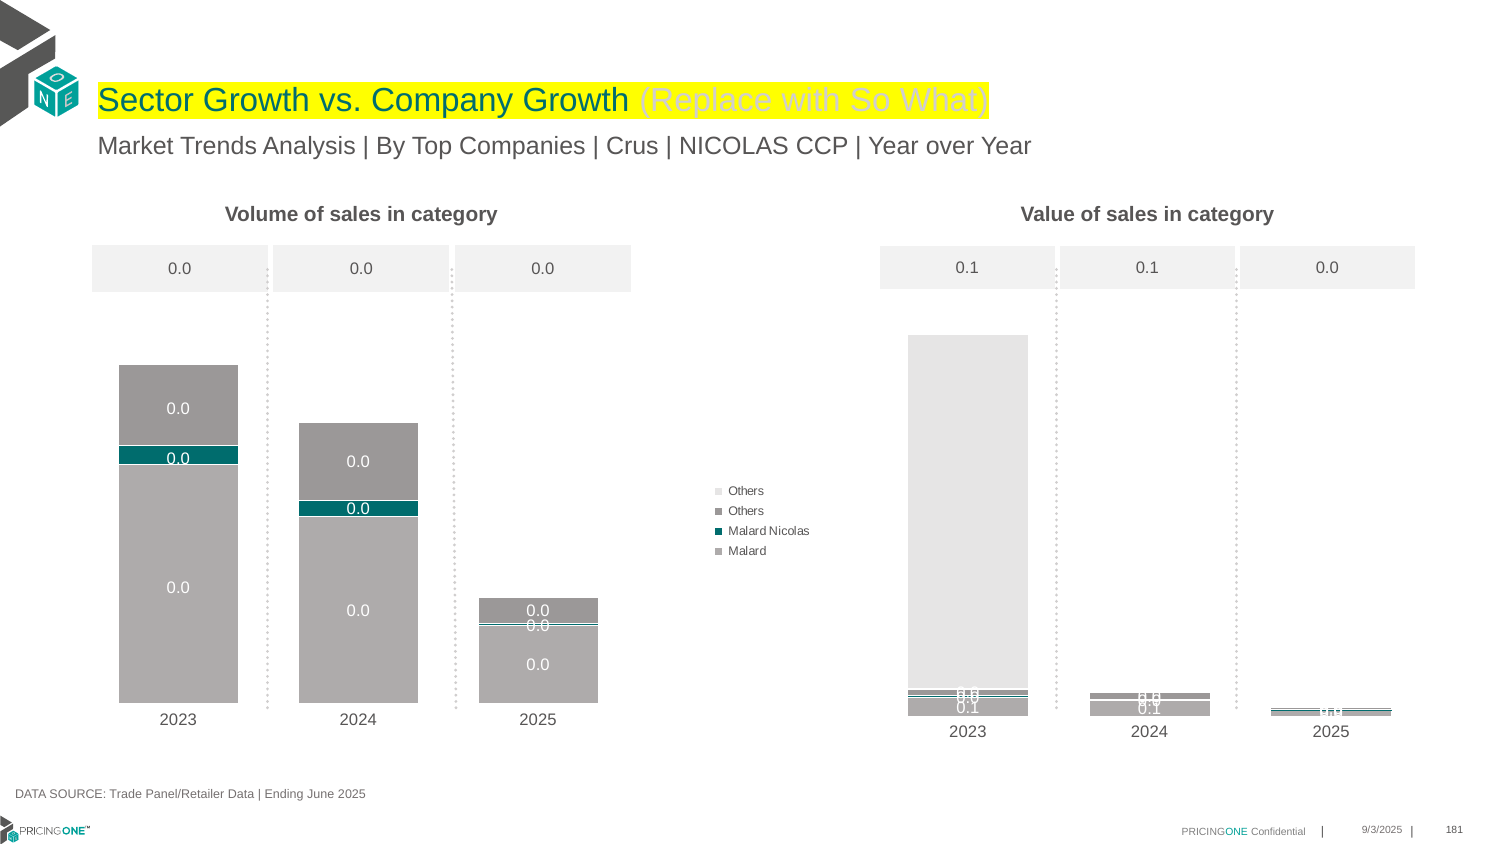

# Sector Growth vs. Company Growth (Replace with So What)
Market Trends Analysis | By Top Companies | Crus | NICOLAS CCP | Year over Year
| Value of sales in category |  |  |
| --- | --- | --- |
| 0.1 | 0.1 | 0.0 |
| Volume of sales in category |  |  |
| --- | --- | --- |
| 0.0 | 0.0 | 0.0 |

### Chart

| Category | Malard | Malard Nicolas | Others | Others |
|---|---|---|---|---|
| 2023 | 0.087683 | 0.009394 | 0.03196 | 1.697000000160187 |
| 2024 | 0.072872 | 0.00667 | 0.031325 | 0.0 |
| 2025 | 0.030357 | 0.000741 | 0.010882 | 0.0 |

### Chart

| Category | Malard | Malard Nicolas | Others | Others |
|---|---|---|---|---|
| 2023 | 0.00235 | 0.000193 | 0.000793 | 0.0 |
| 2024 | 0.001842 | 0.000159 | 0.00077 | -1.455191522836685e-11 |
| 2025 | 0.000765 | 1.7e-05 | 0.000265 | 0.0 |
DATA SOURCE: Trade Panel/Retailer Data | Ending June 2025

9/3/2025
181